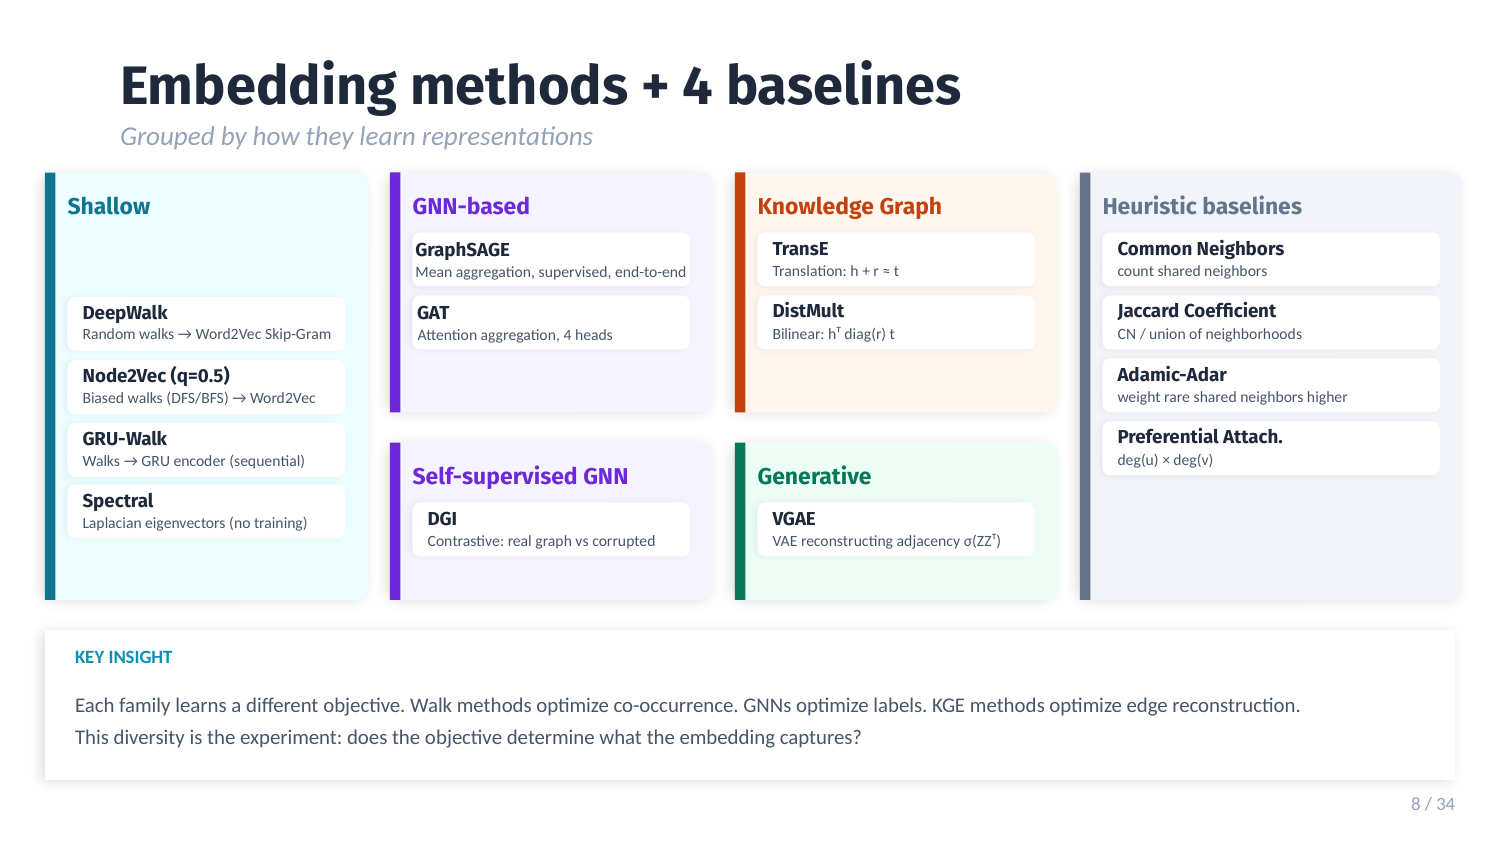

Embedding methods + 4 baselines
Grouped by how they learn representations

Shallow
GNN-based
Knowledge Graph
Heuristic baselines

TransE
Common Neighbors
GraphSAGE
Translation: h + r ≈ t
count shared neighbors
Mean aggregation, supervised, end-to-end

DistMult
Jaccard Coefficient
DeepWalk
GAT
Random walks → Word2Vec Skip-Gram
Bilinear: hᵀ diag(r) t
CN / union of neighborhoods
Attention aggregation, 4 heads

Adamic-Adar
Node2Vec (q=0.5)
weight rare shared neighbors higher
Biased walks (DFS/BFS) → Word2Vec

Preferential Attach.
GRU-Walk

deg(u) × deg(v)
Walks → GRU encoder (sequential)
Self-supervised GNN
Generative

Spectral

DGI
VGAE
Laplacian eigenvectors (no training)
Contrastive: real graph vs corrupted
VAE reconstructing adjacency σ(ZZᵀ)

KEY INSIGHT
Each family learns a different objective. Walk methods optimize co-occurrence. GNNs optimize labels. KGE methods optimize edge reconstruction.
This diversity is the experiment: does the objective determine what the embedding captures?
8 / 34